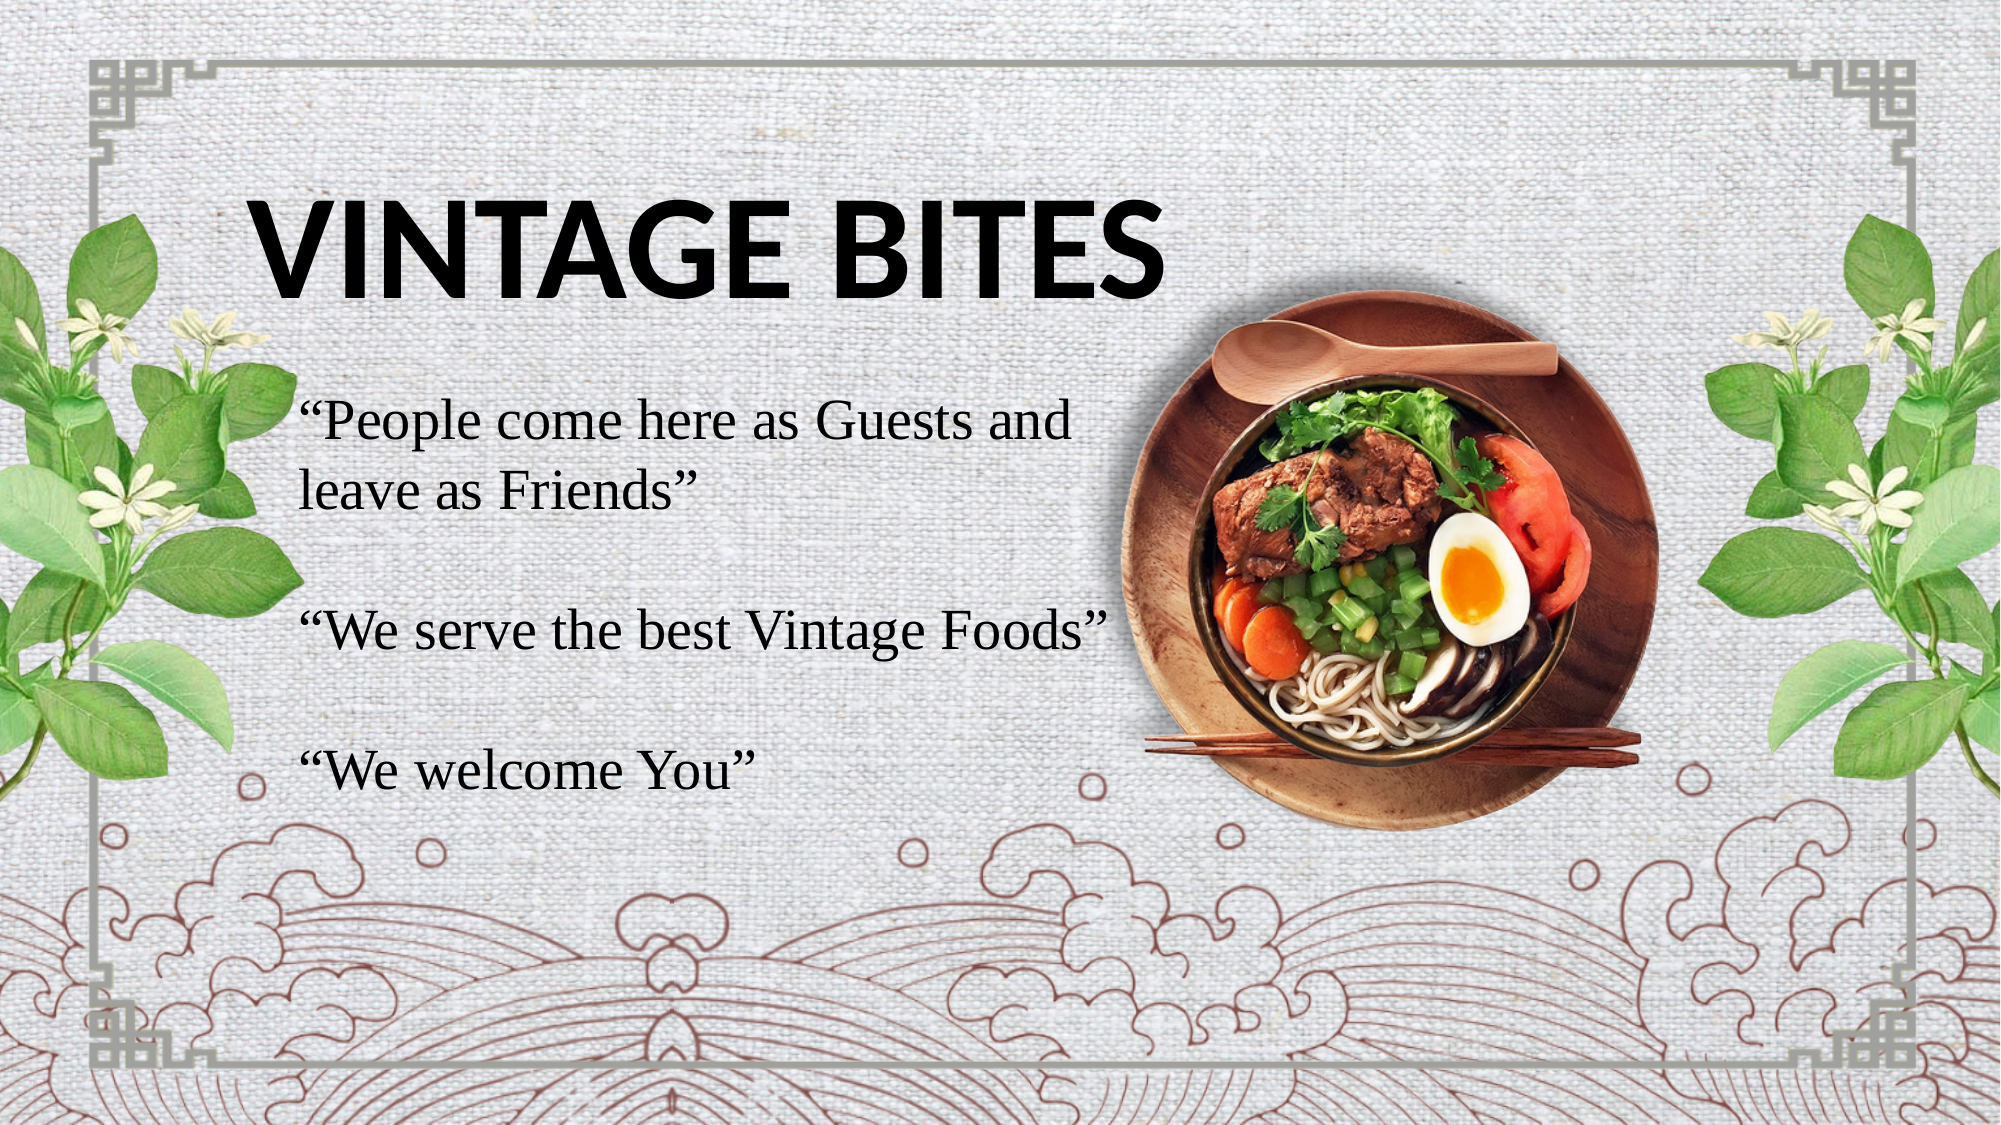

VINTAGE BITES
“People come here as Guests and leave as Friends”

“We serve the best Vintage Foods”

“We welcome You”